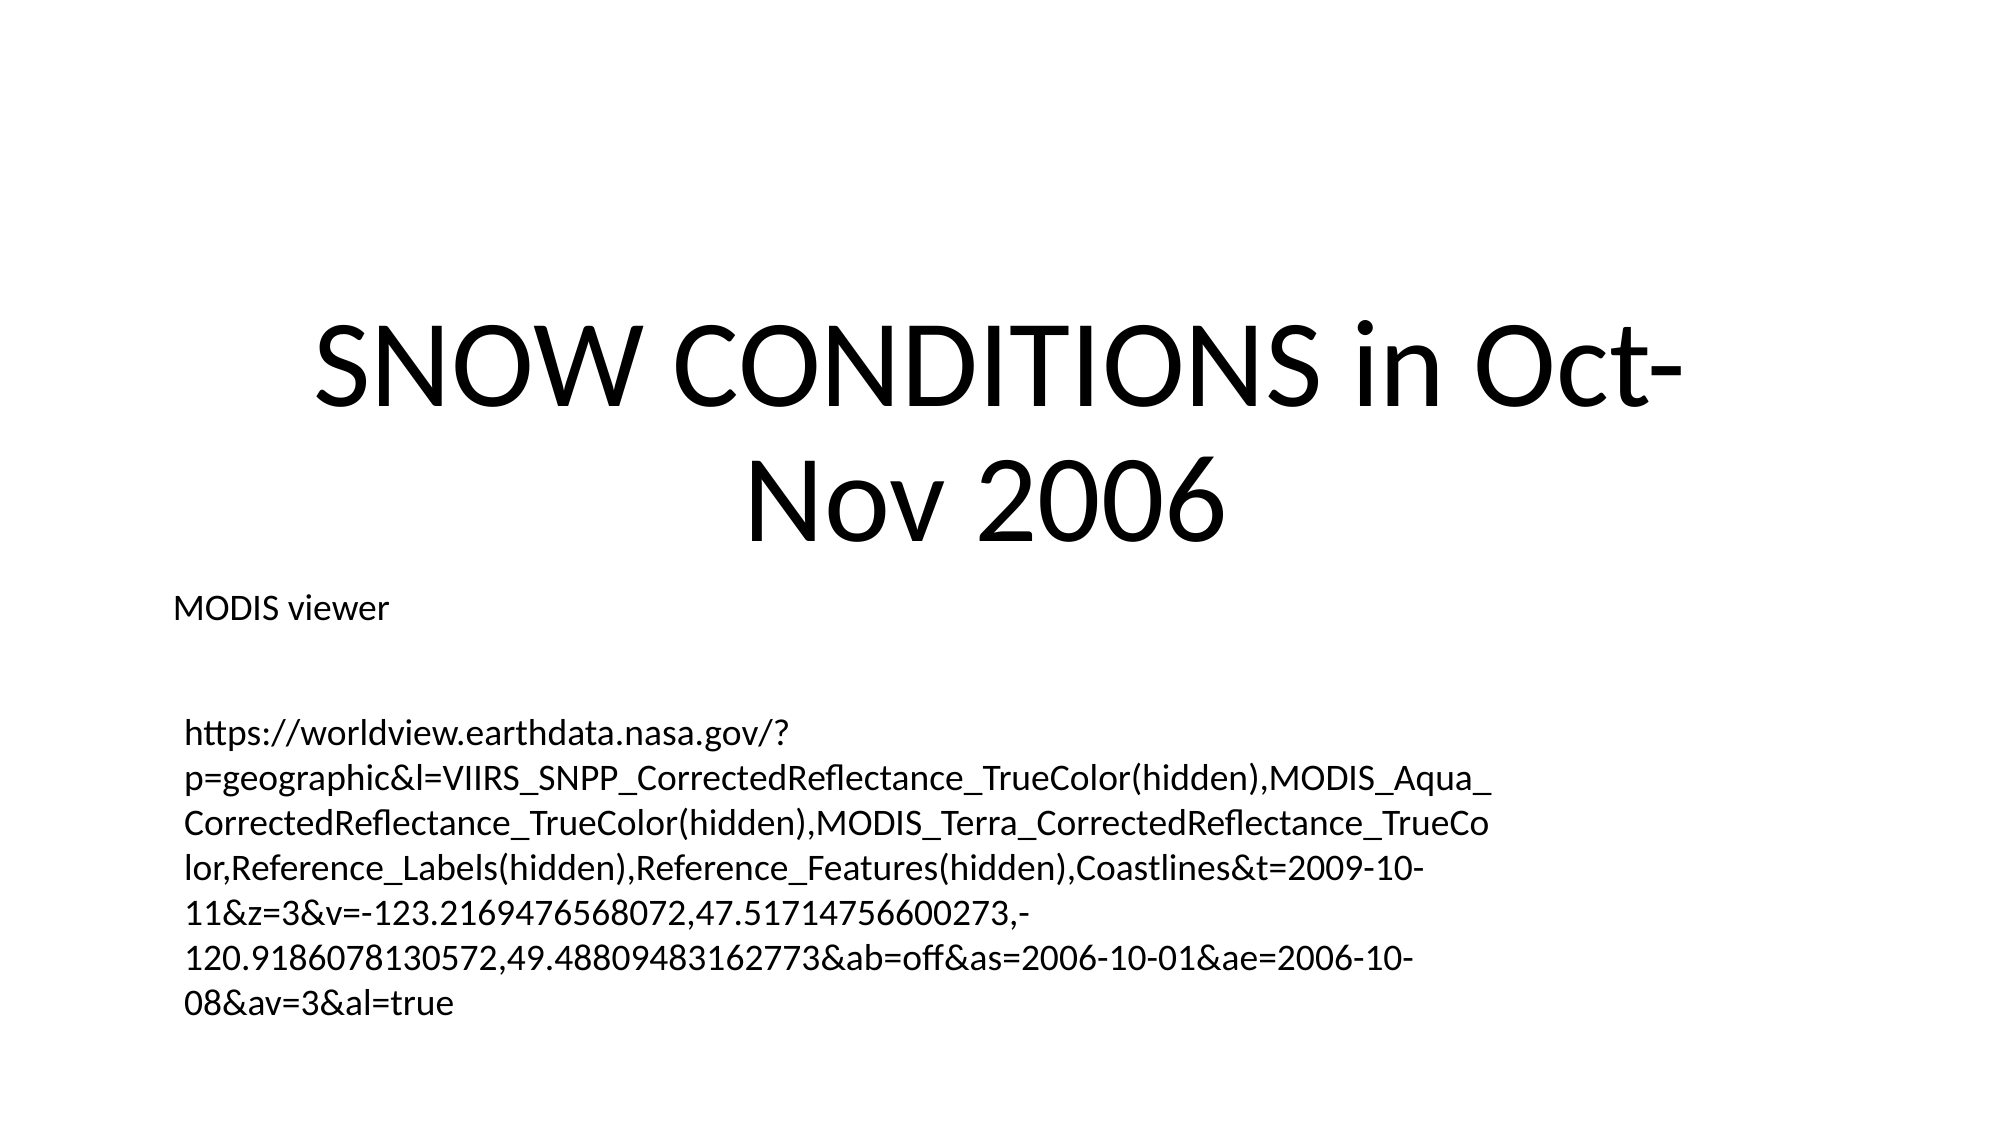

# SNOW CONDITIONS in Oct-Nov 2006
MODIS viewer
https://worldview.earthdata.nasa.gov/?p=geographic&l=VIIRS_SNPP_CorrectedReflectance_TrueColor(hidden),MODIS_Aqua_CorrectedReflectance_TrueColor(hidden),MODIS_Terra_CorrectedReflectance_TrueColor,Reference_Labels(hidden),Reference_Features(hidden),Coastlines&t=2009-10-11&z=3&v=-123.2169476568072,47.51714756600273,-120.9186078130572,49.48809483162773&ab=off&as=2006-10-01&ae=2006-10-08&av=3&al=true